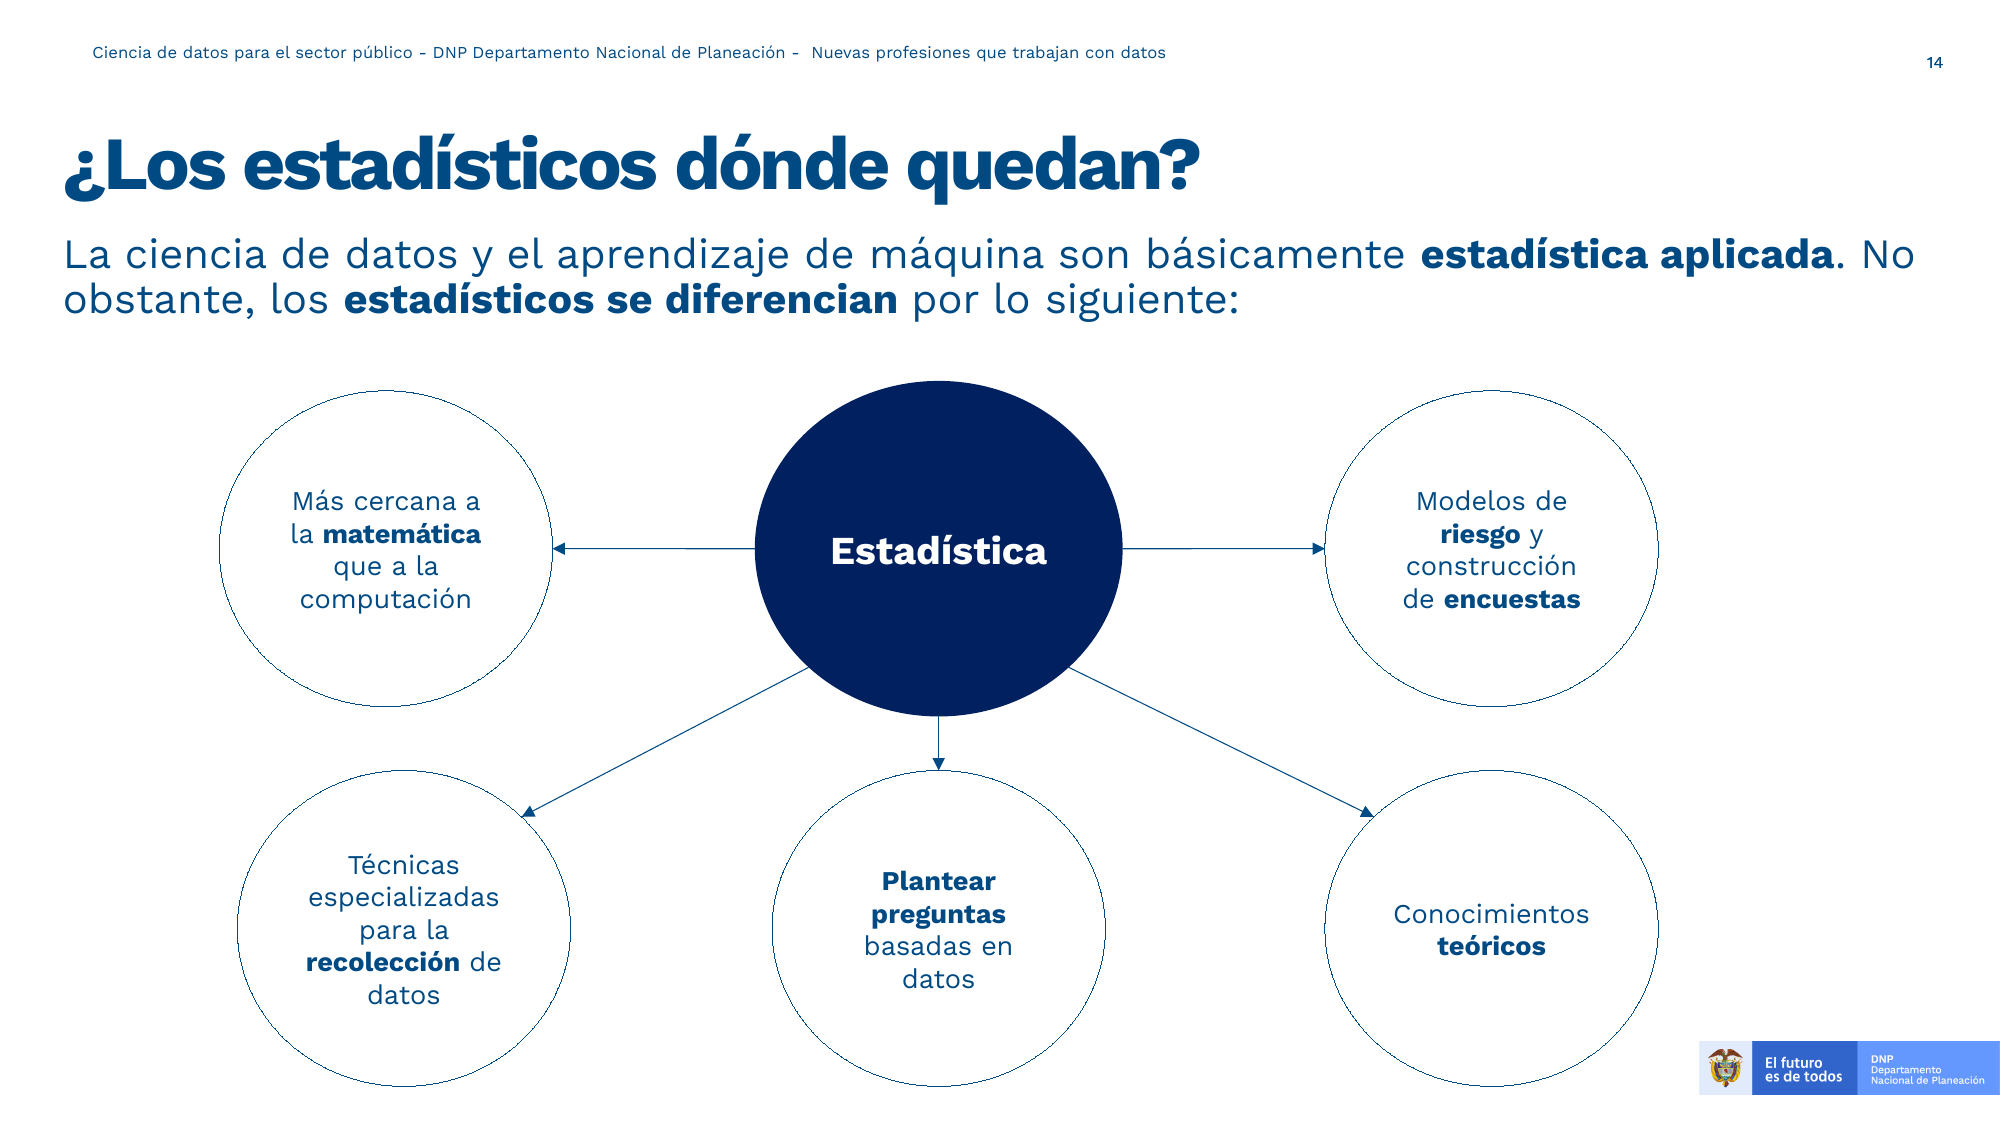

Ciencia de datos para el sector público - DNP Departamento Nacional de Planeación -  Nuevas profesiones que trabajan con datos

# ¿Los estadísticos dónde quedan?
La ciencia de datos y el aprendizaje de máquina son básicamente estadística aplicada. No obstante, los estadísticos se diferencian por lo siguiente:
Estadística
Más cercana a la matemática que a la computación
Modelos de riesgo y construcción de encuestas
Técnicas especializadas para la recolección de datos
Plantear preguntas basadas en datos
Conocimientos teóricos